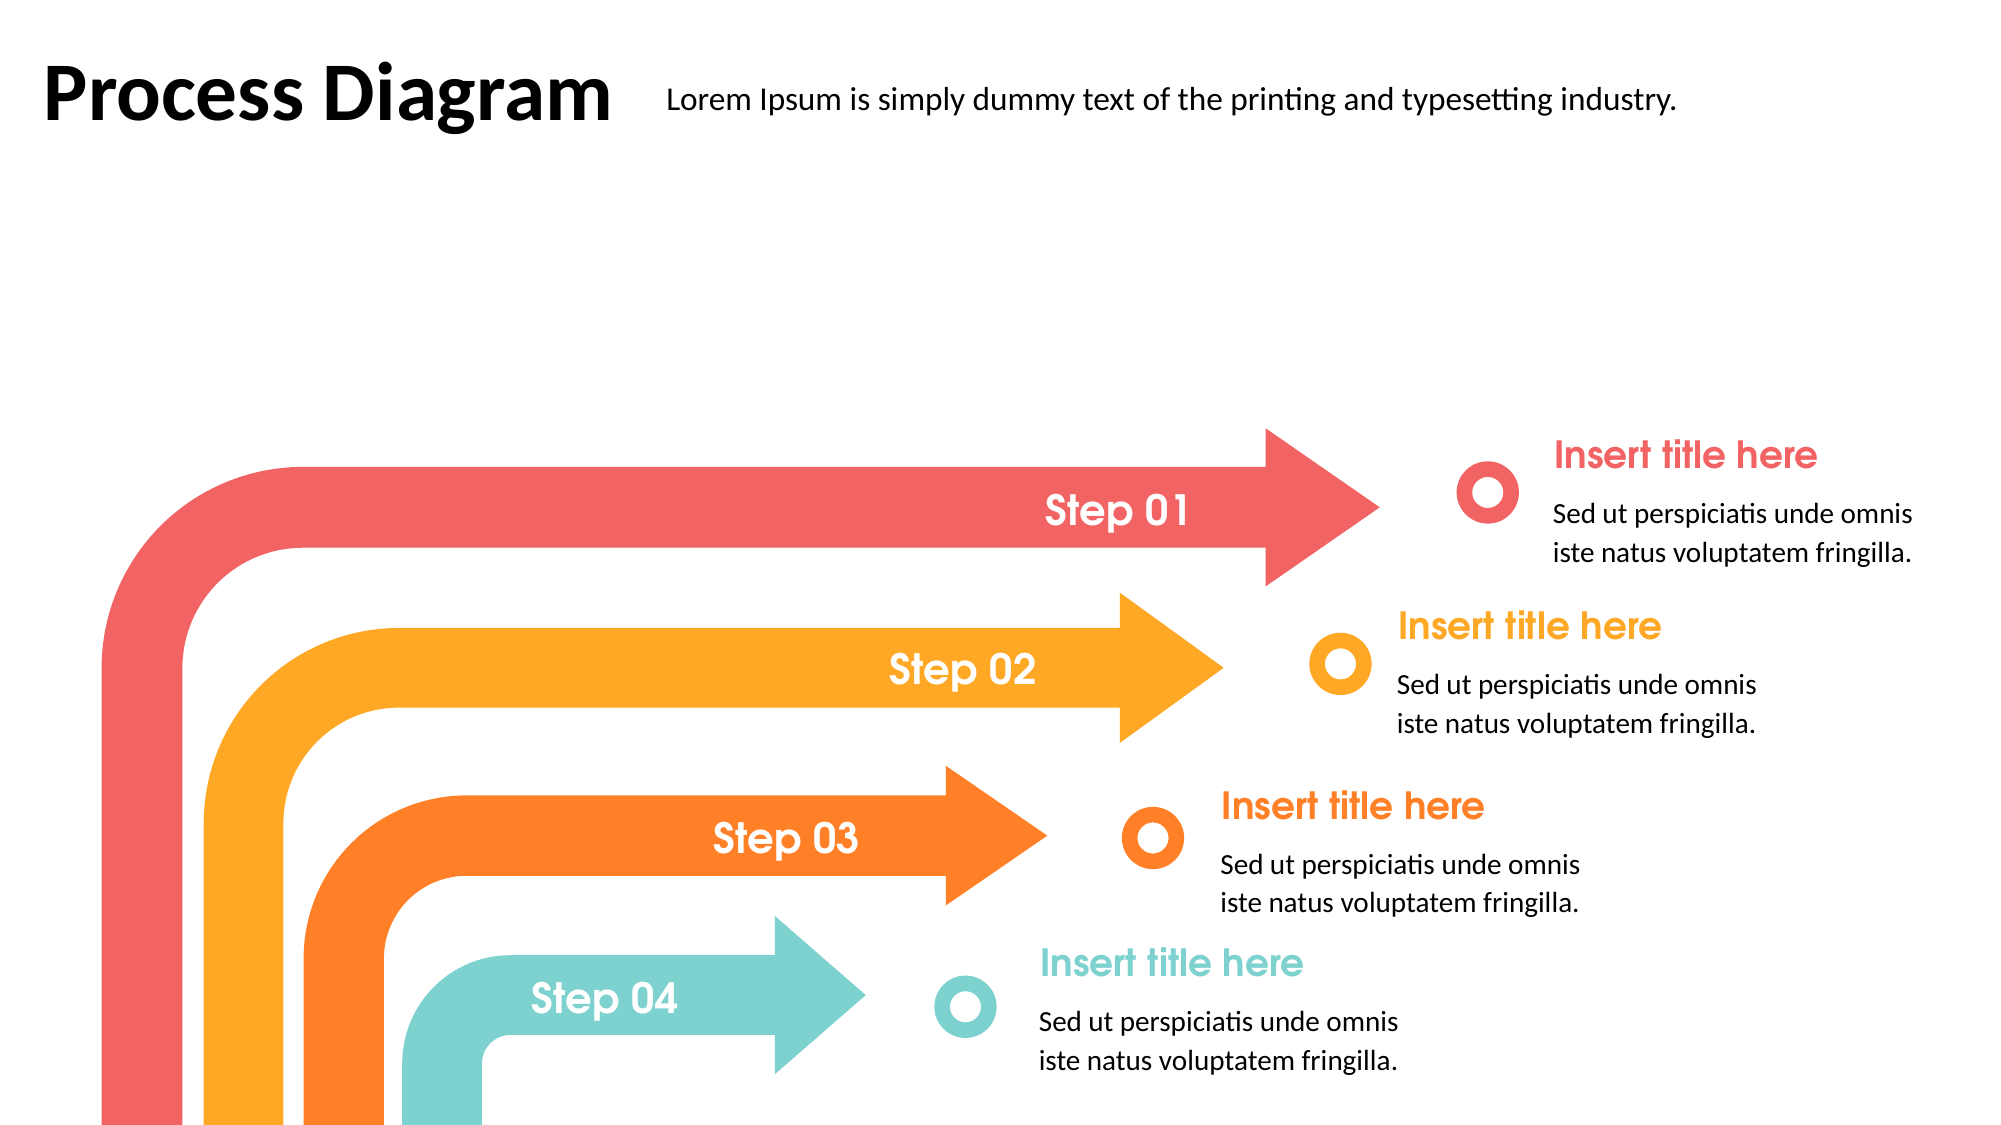

Process Diagram
Lorem Ipsum is simply dummy text of the printing and typesetting industry.
Insert title here

Step 01
Sed ut perspiciatis unde omnis iste natus voluptatem fringilla.

Insert title here
Step 02

Sed ut perspiciatis unde omnis iste natus voluptatem fringilla.

Insert title here
Step 03

Sed ut perspiciatis unde omnis iste natus voluptatem fringilla.

Insert title here
Step 04

Sed ut perspiciatis unde omnis iste natus voluptatem fringilla.